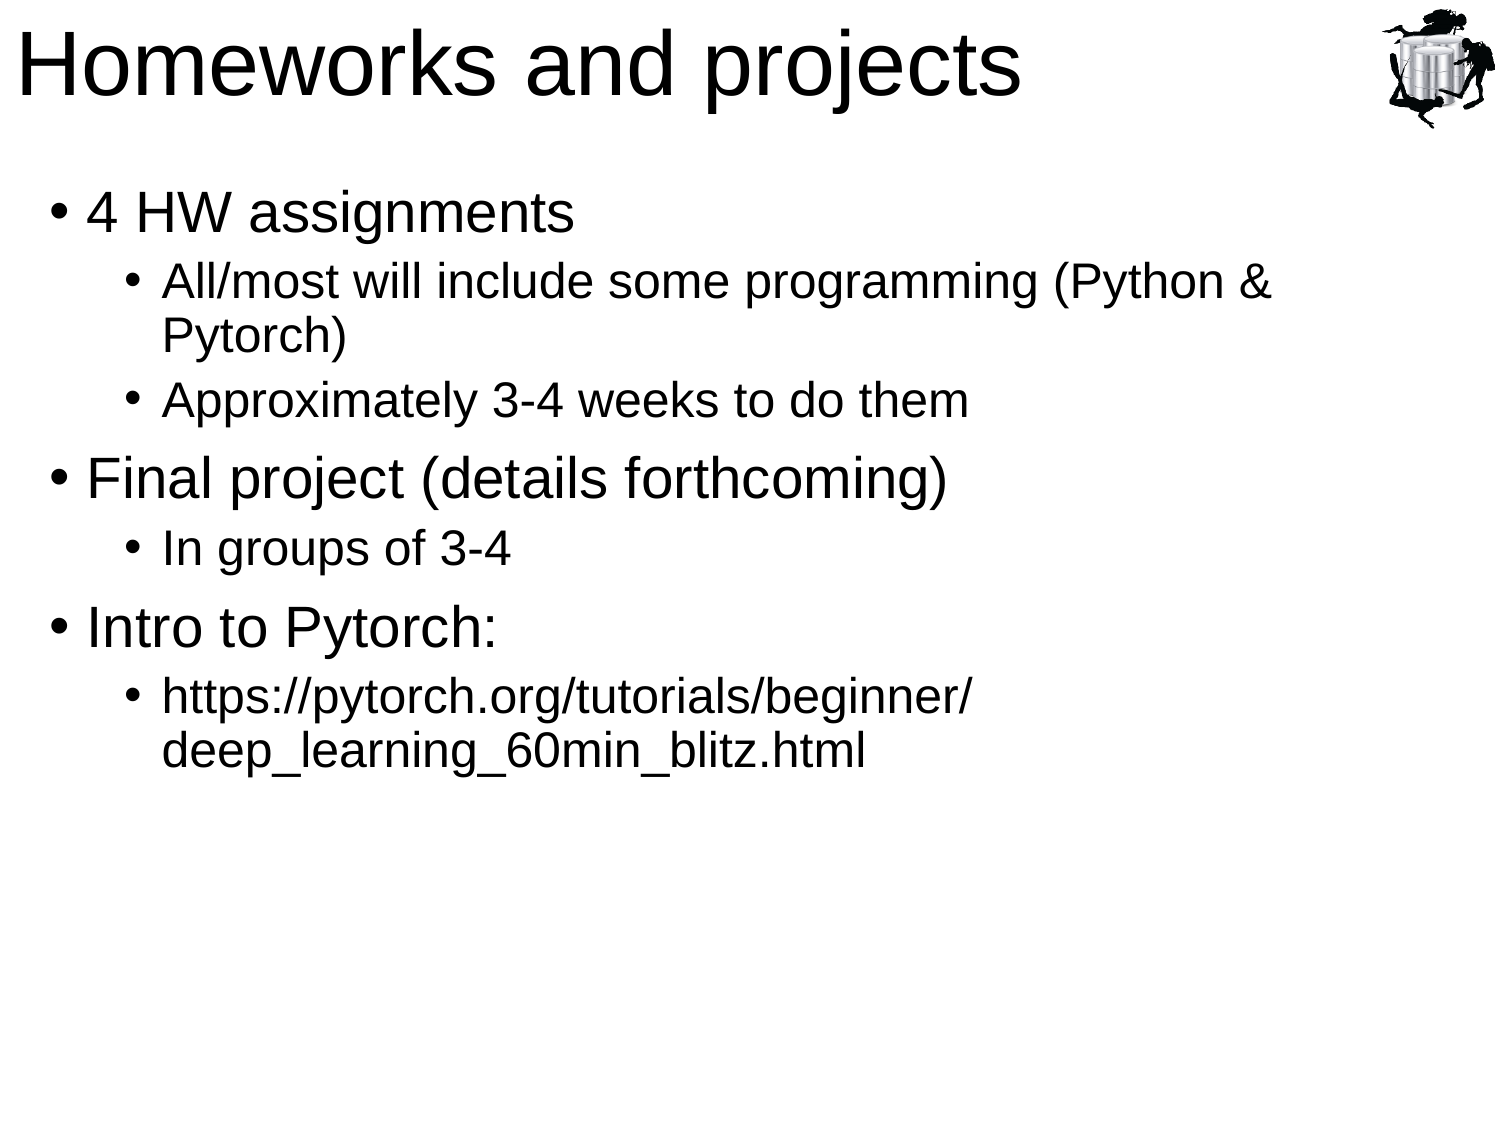

# Homeworks and projects
4 HW assignments
All/most will include some programming (Python & Pytorch)
Approximately 3-4 weeks to do them
Final project (details forthcoming)
In groups of 3-4
Intro to Pytorch:
https://pytorch.org/tutorials/beginner/deep_learning_60min_blitz.html